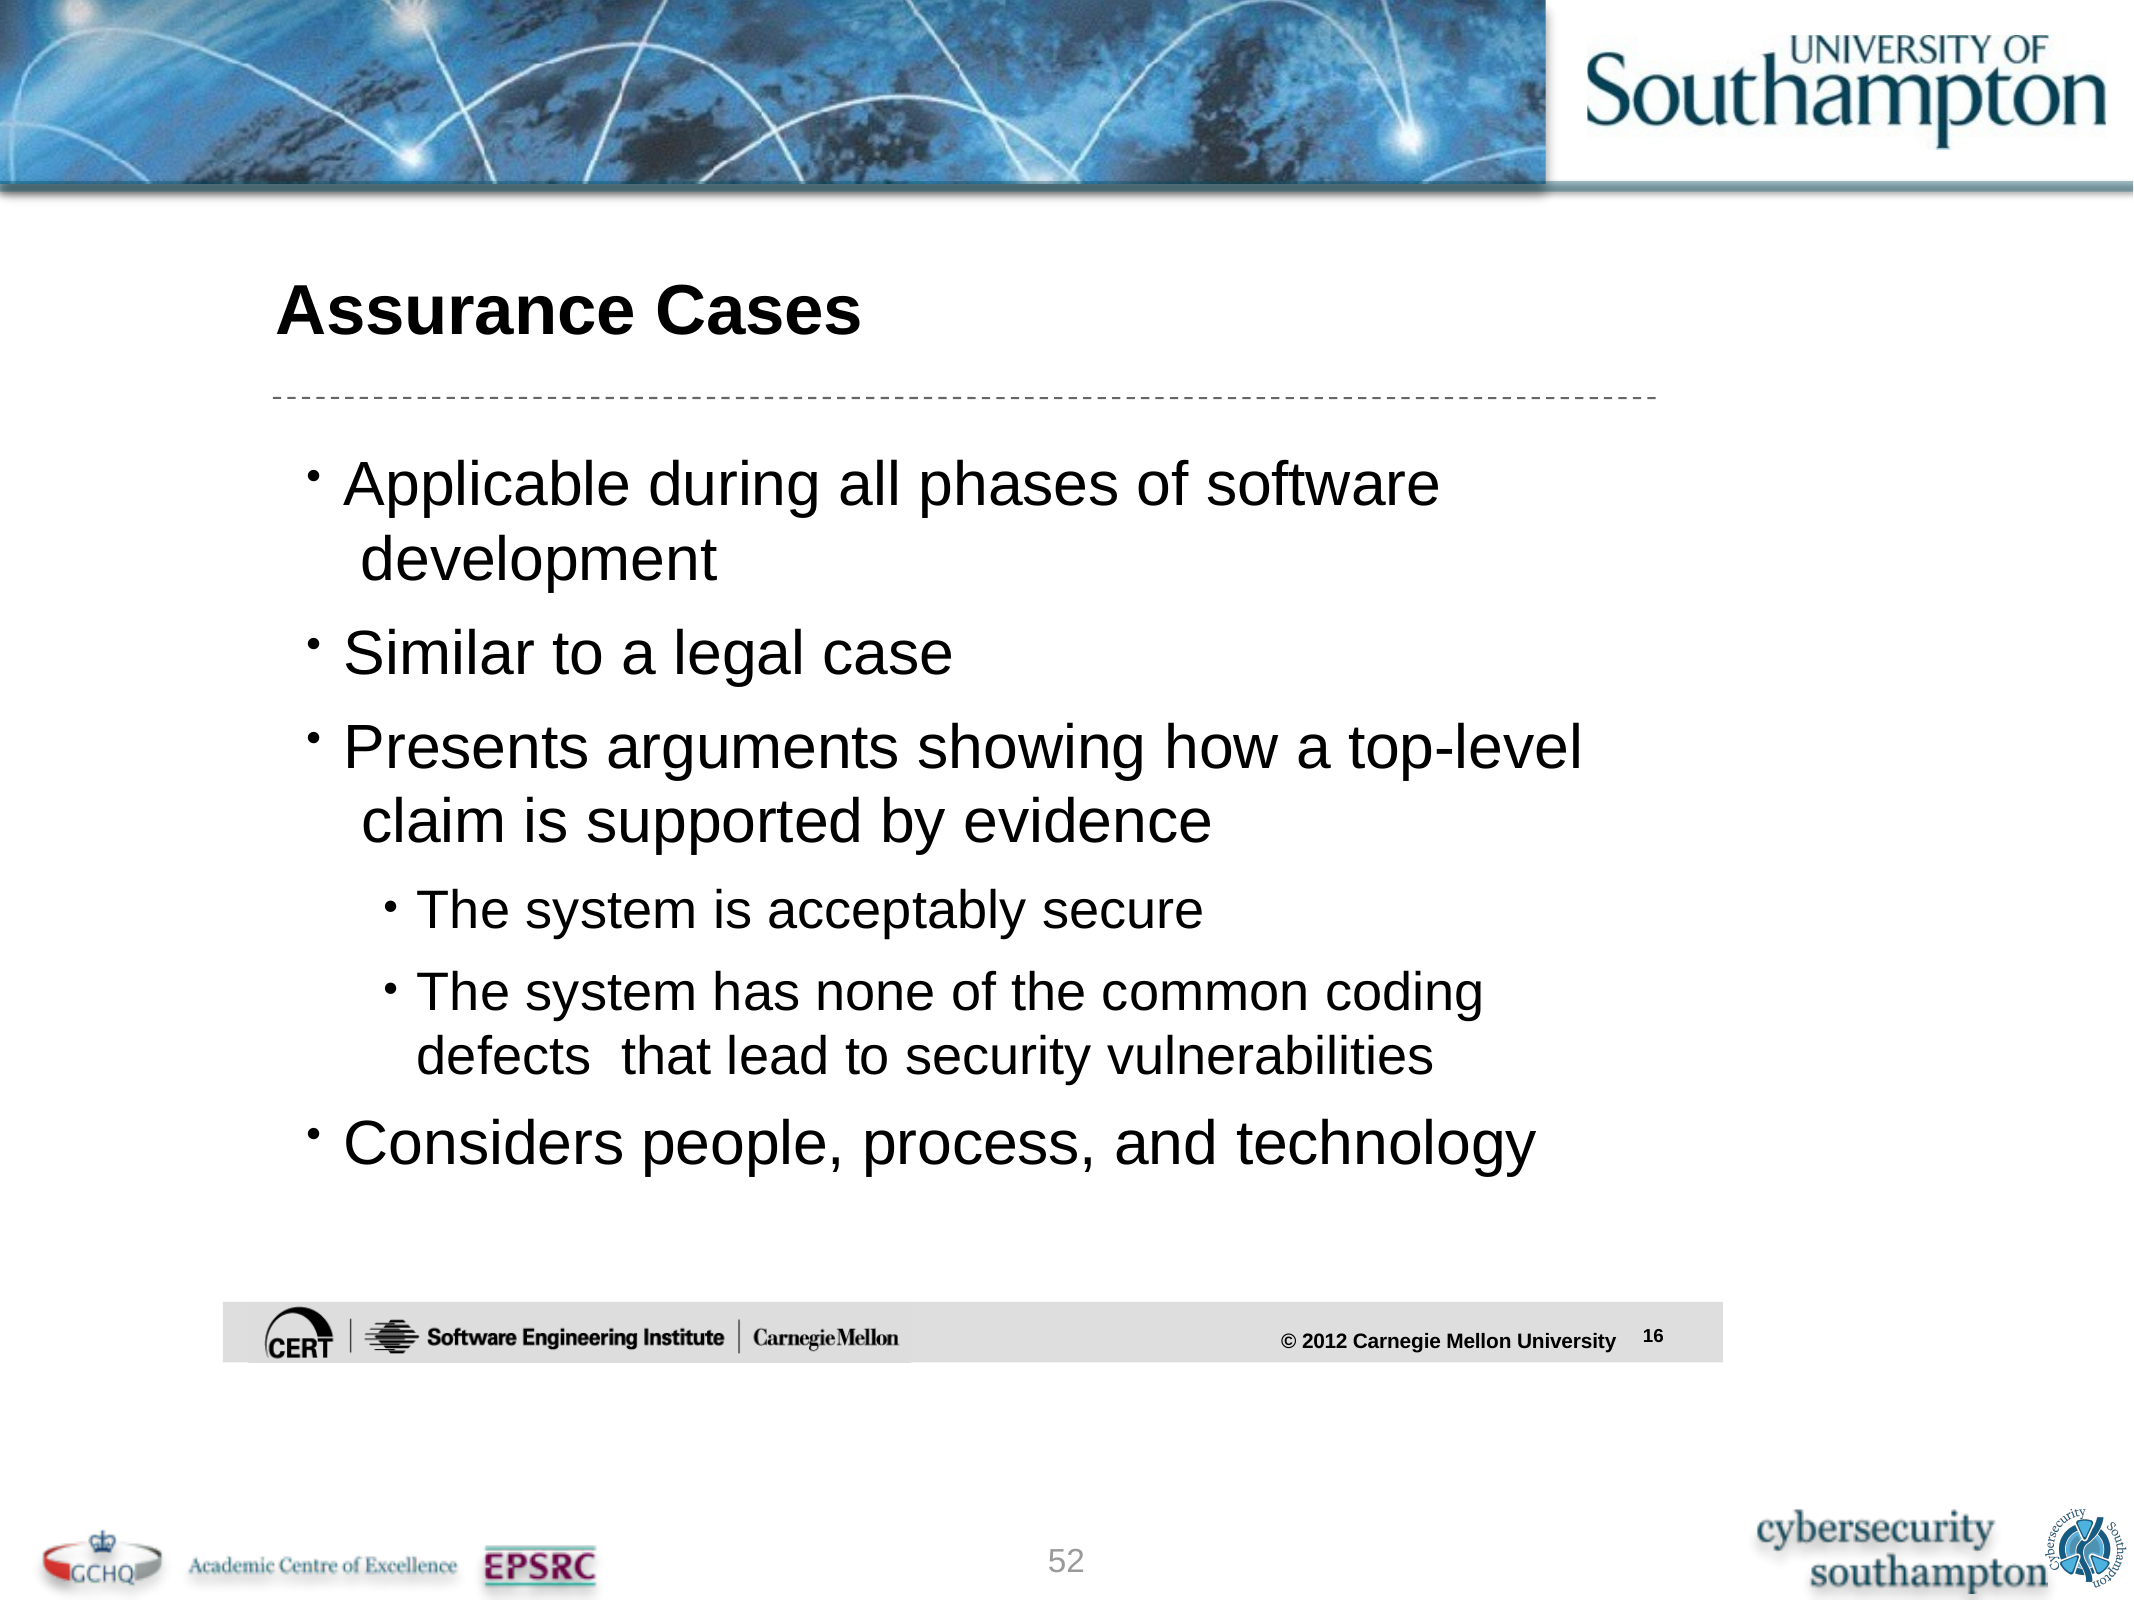

# Assurance Cases

Applicable during all phases of software  development
Similar to a legal case
Presents arguments showing how a top-level  claim is supported by evidence
The system is acceptably secure
The system has none of the common coding defects  that lead to security vulnerabilities
Considers people, process, and technology

16
© 2012 Carnegie Mellon University

52